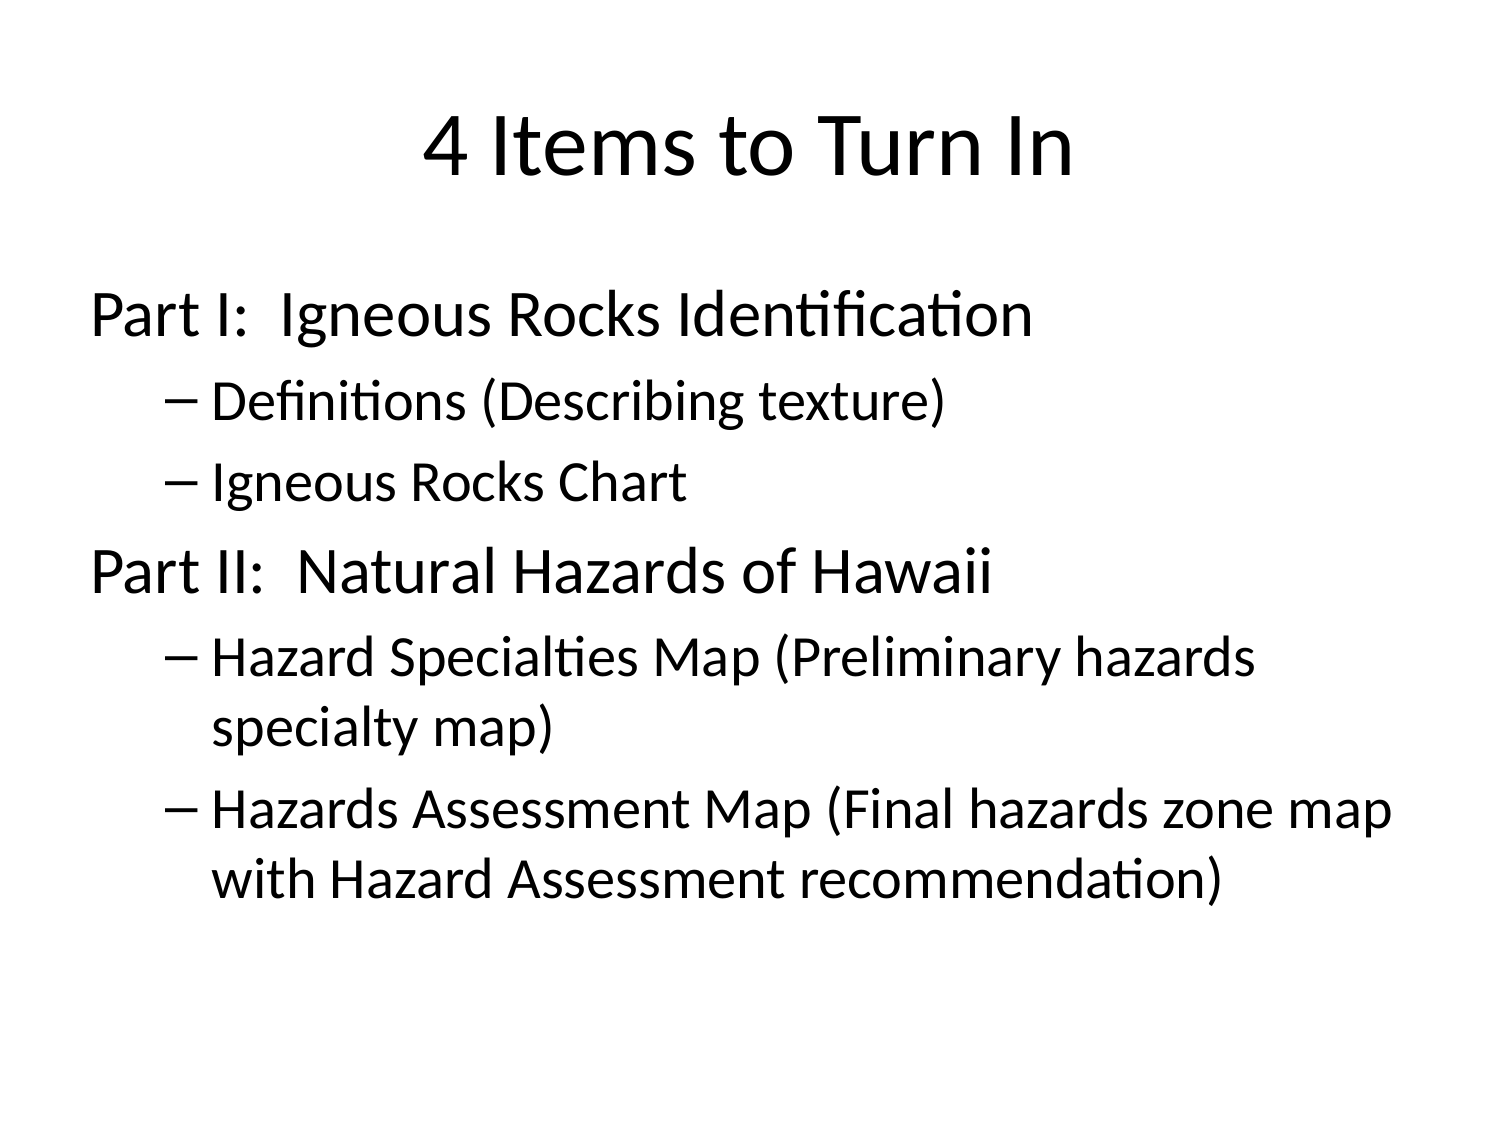

# 4 Items to Turn In
Part I:  Igneous Rocks Identification
Definitions (Describing texture)
Igneous Rocks Chart
Part II:  Natural Hazards of Hawaii
Hazard Specialties Map (Preliminary hazards specialty map)
Hazards Assessment Map (Final hazards zone map with Hazard Assessment recommendation)